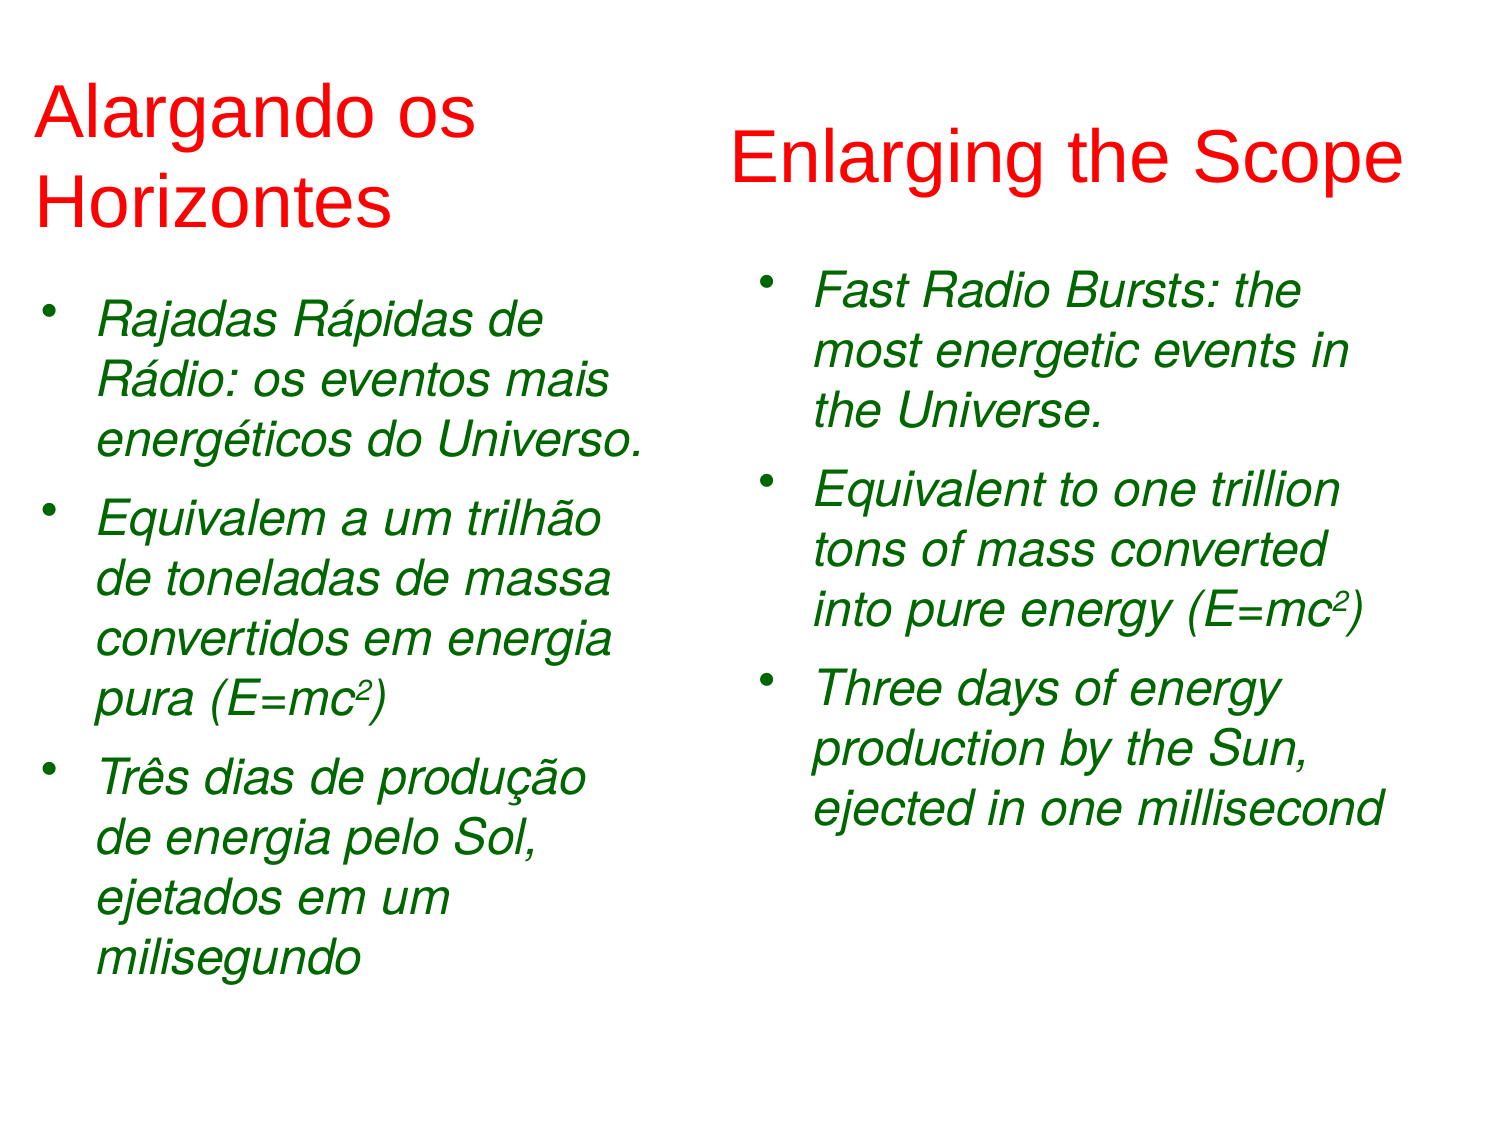

Alargando os Horizontes
Enlarging the Scope
Fast Radio Bursts: the most energetic events in the Universe.
Equivalent to one trillion tons of mass converted into pure energy (E=mc2)
Three days of energy production by the Sun, ejected in one millisecond

Rajadas Rápidas de Rádio: os eventos mais energéticos do Universo.
Equivalem a um trilhão de toneladas de massa convertidos em energia pura (E=mc2)
Três dias de produção de energia pelo Sol, ejetados em um milisegundo